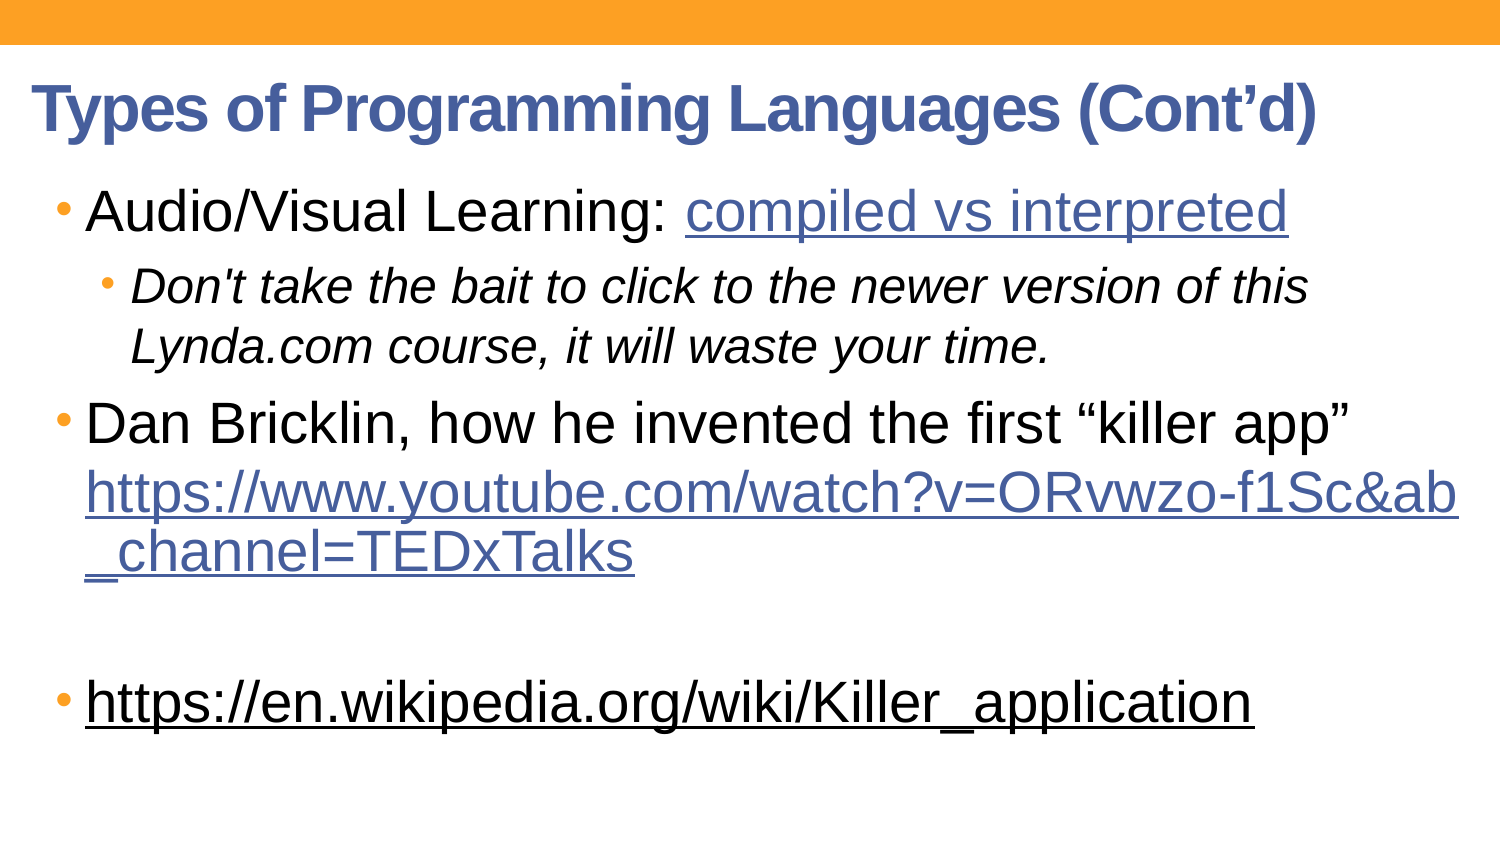

# Types of Programming Languages (Cont’d)
Audio/Visual Learning: compiled vs interpreted
Don't take the bait to click to the newer version of this Lynda.com course, it will waste your time.
Dan Bricklin, how he invented the first “killer app”
https://www.youtube.com/watch?v=ORvwzo-f1Sc&ab_channel=TEDxTalks
https://en.wikipedia.org/wiki/Killer_application